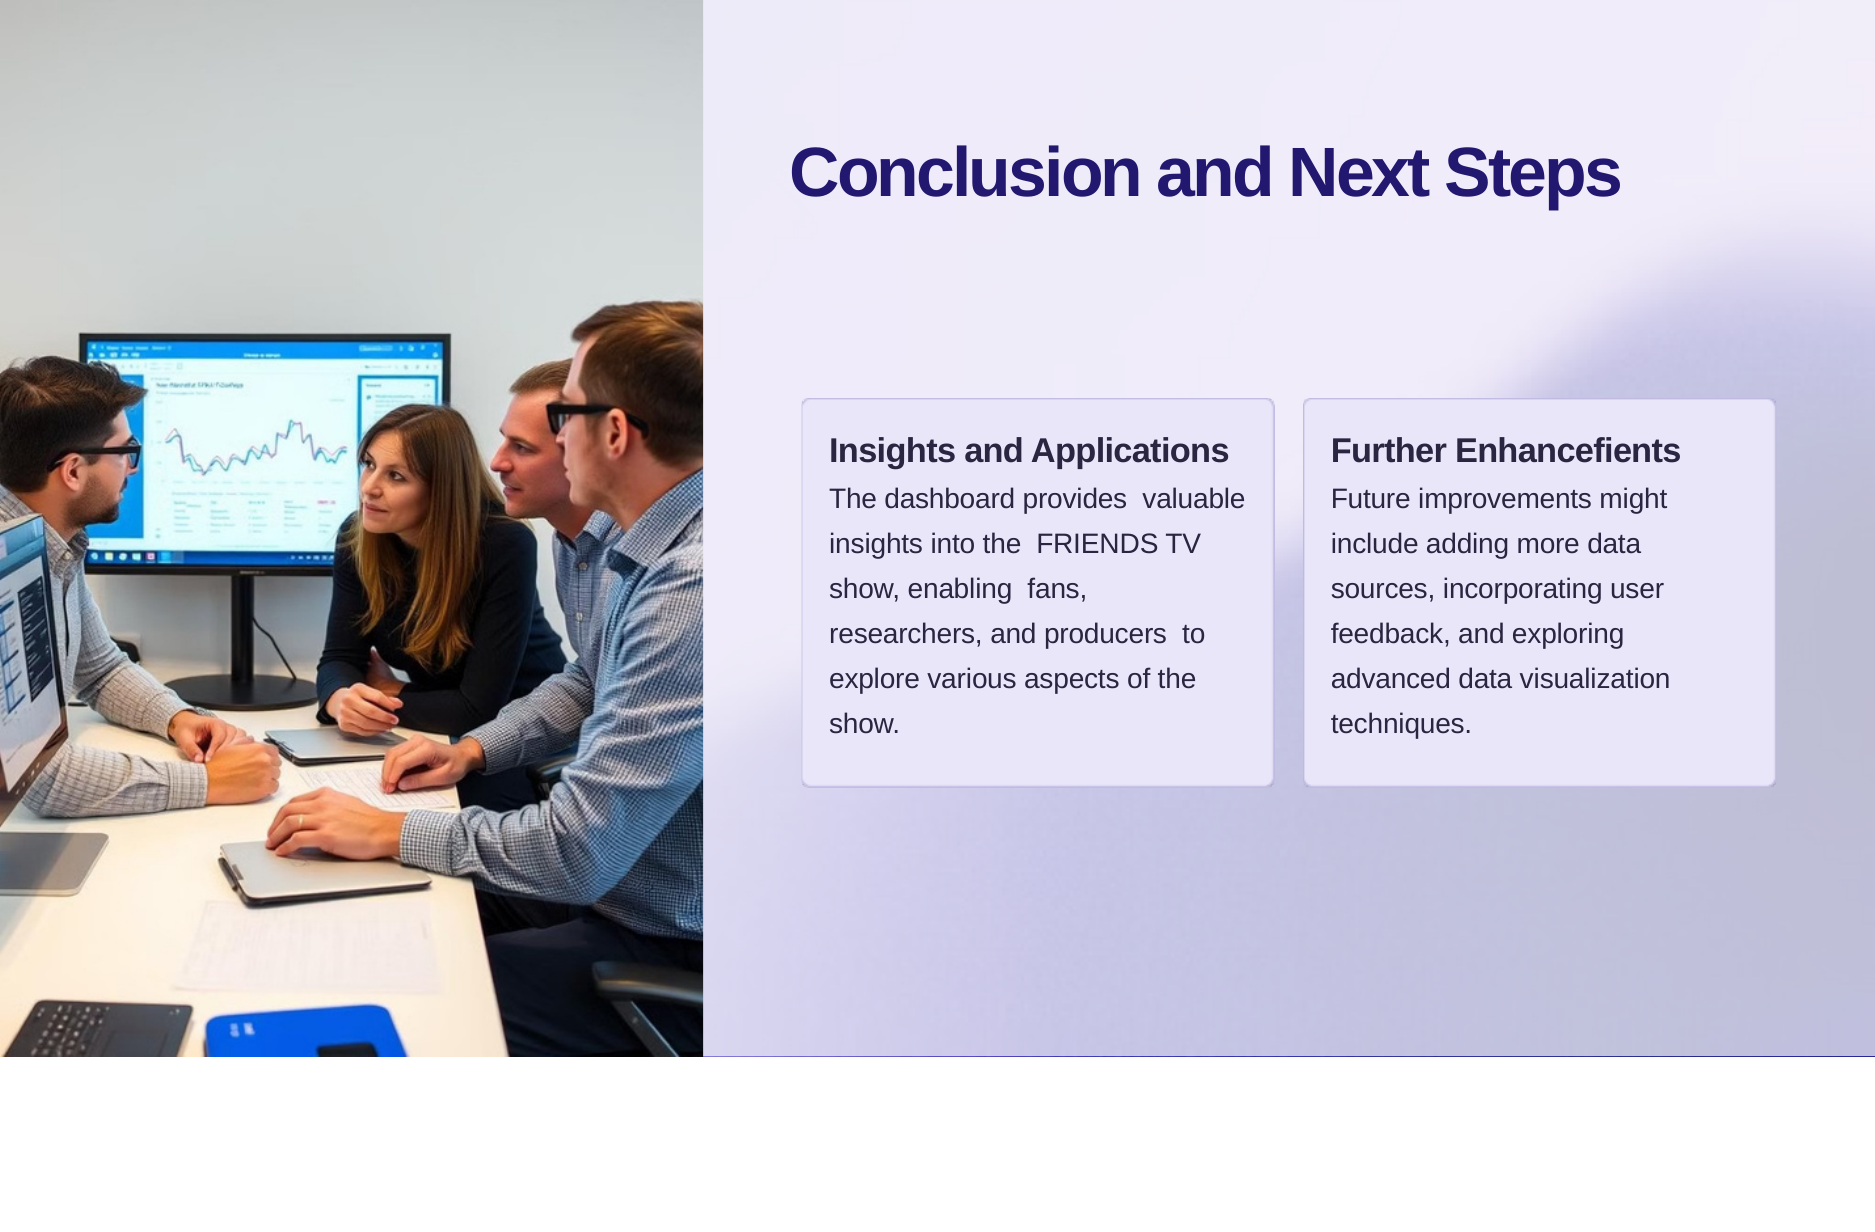

Conclusion and Next Steps

Insights and Applications
The dashboard provides  valuable insights into the  FRIENDS TV show, enabling  fans, researchers, and producers  to explore various aspects of the  show.
Further Enhancefients
Future improvements might  include adding more data  sources, incorporating user  feedback, and exploring  advanced data visualization  techniques.